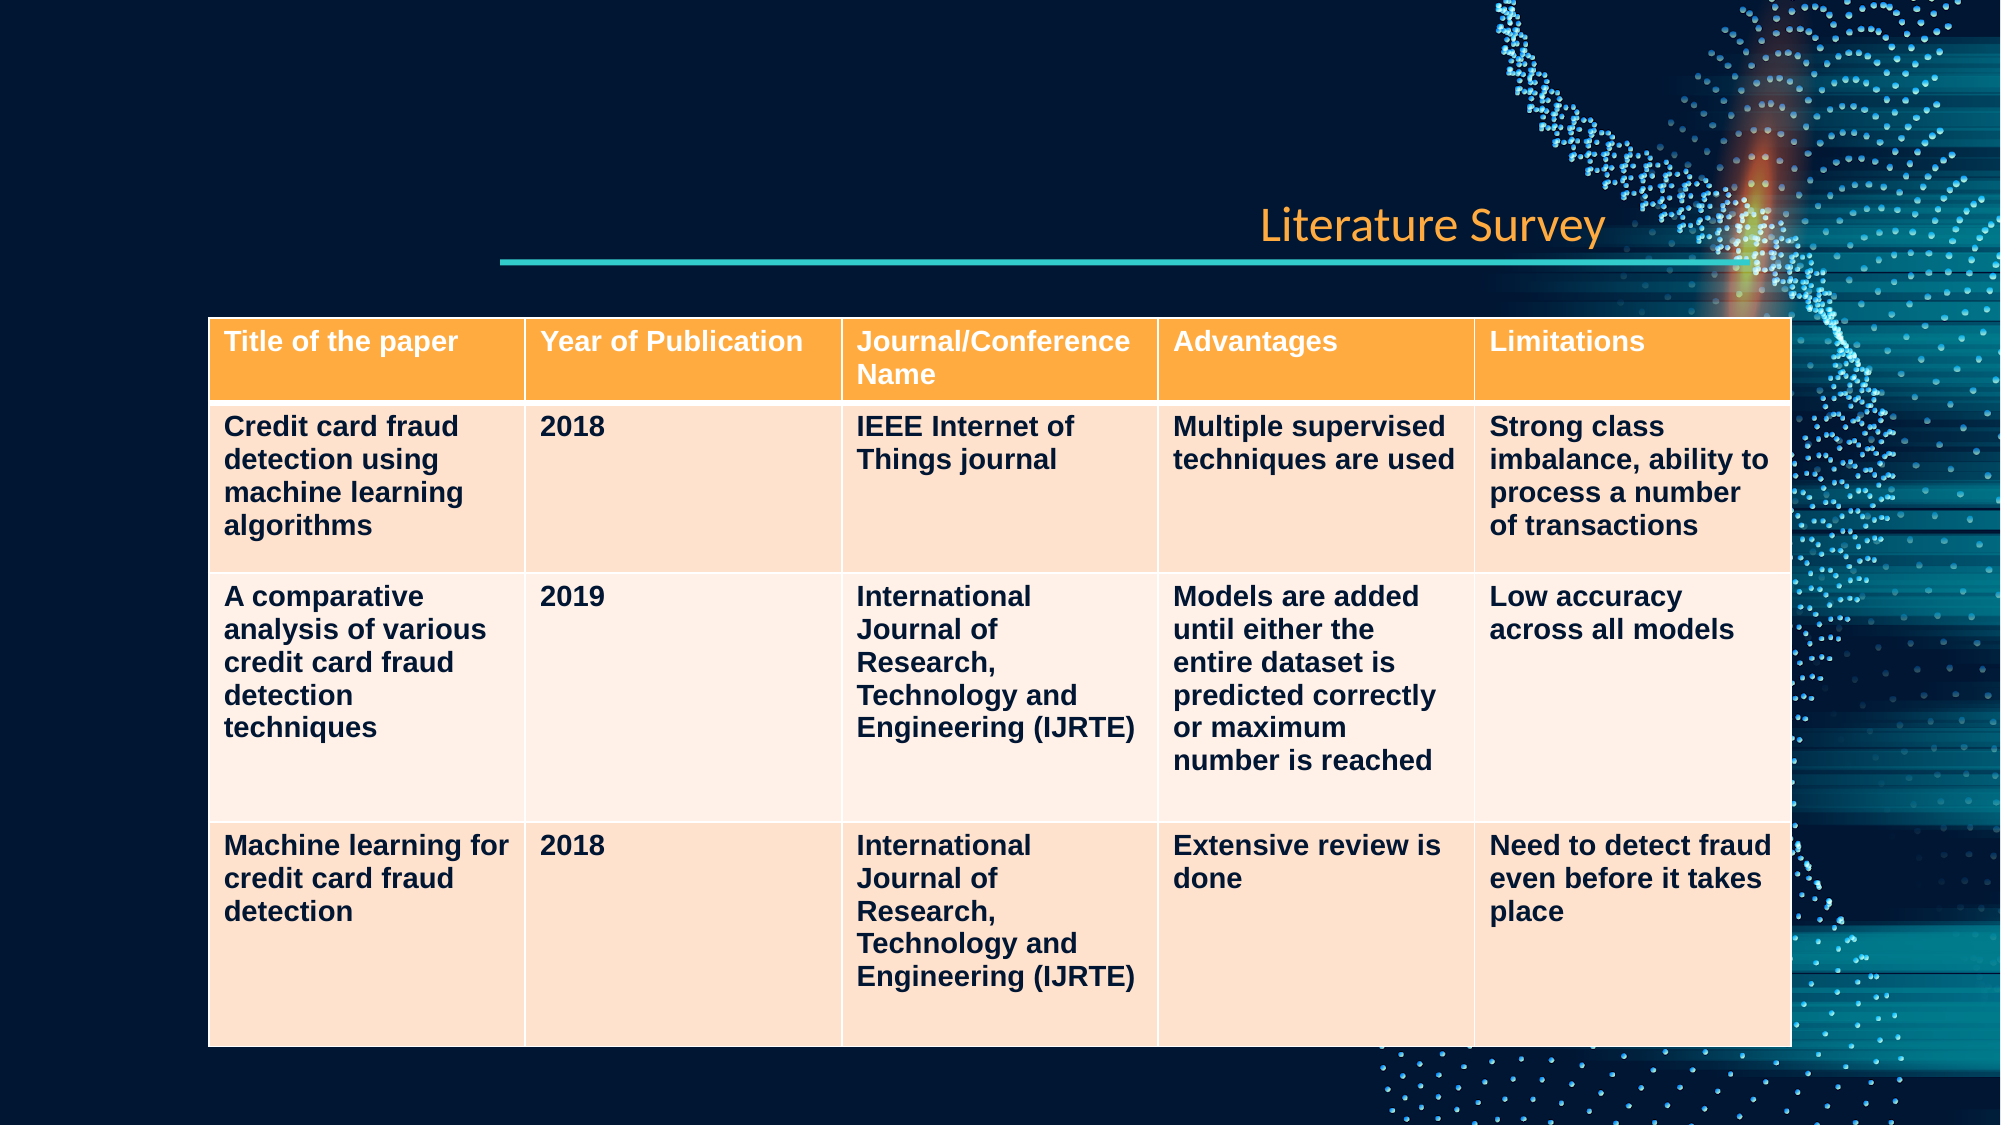

Literature Survey

| Title of the paper | Year of Publication | Journal/Conference Name | Advantages | Limitations |
| --- | --- | --- | --- | --- |
| Credit card fraud detection using machine learning algorithms | 2018 | IEEE Internet of Things journal | Multiple supervised techniques are used | Strong class imbalance, ability to process a number of transactions |
| A comparative analysis of various credit card fraud detection techniques | 2019 | International Journal of Research, Technology and Engineering (IJRTE) | Models are added until either the entire dataset is predicted correctly or maximum number is reached | Low accuracy across all models |
| Machine learning for credit card fraud detection | 2018 | International Journal of Research, Technology and Engineering (IJRTE) | Extensive review is done | Need to detect fraud even before it takes place |